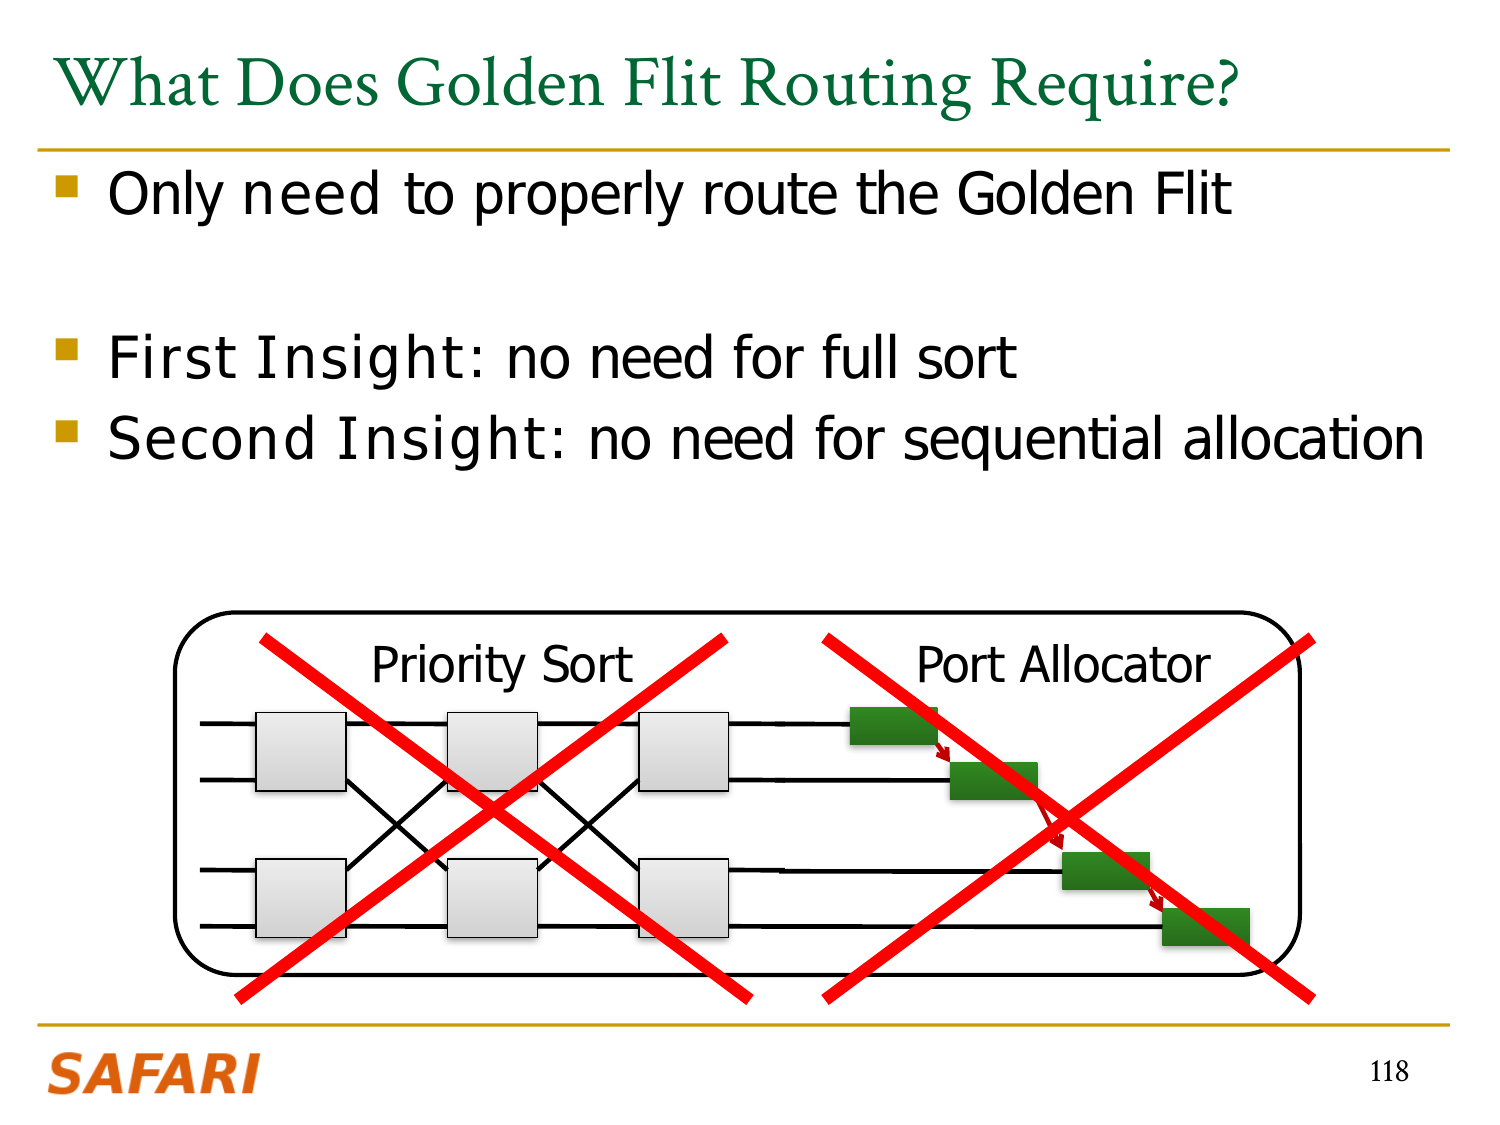

# What Does Golden Flit Routing Require?
Only need to properly route the Golden Flit

First Insight: no need for full sort
Second Insight: no need for sequential allocation

Priority Sort
Port Allocator

118